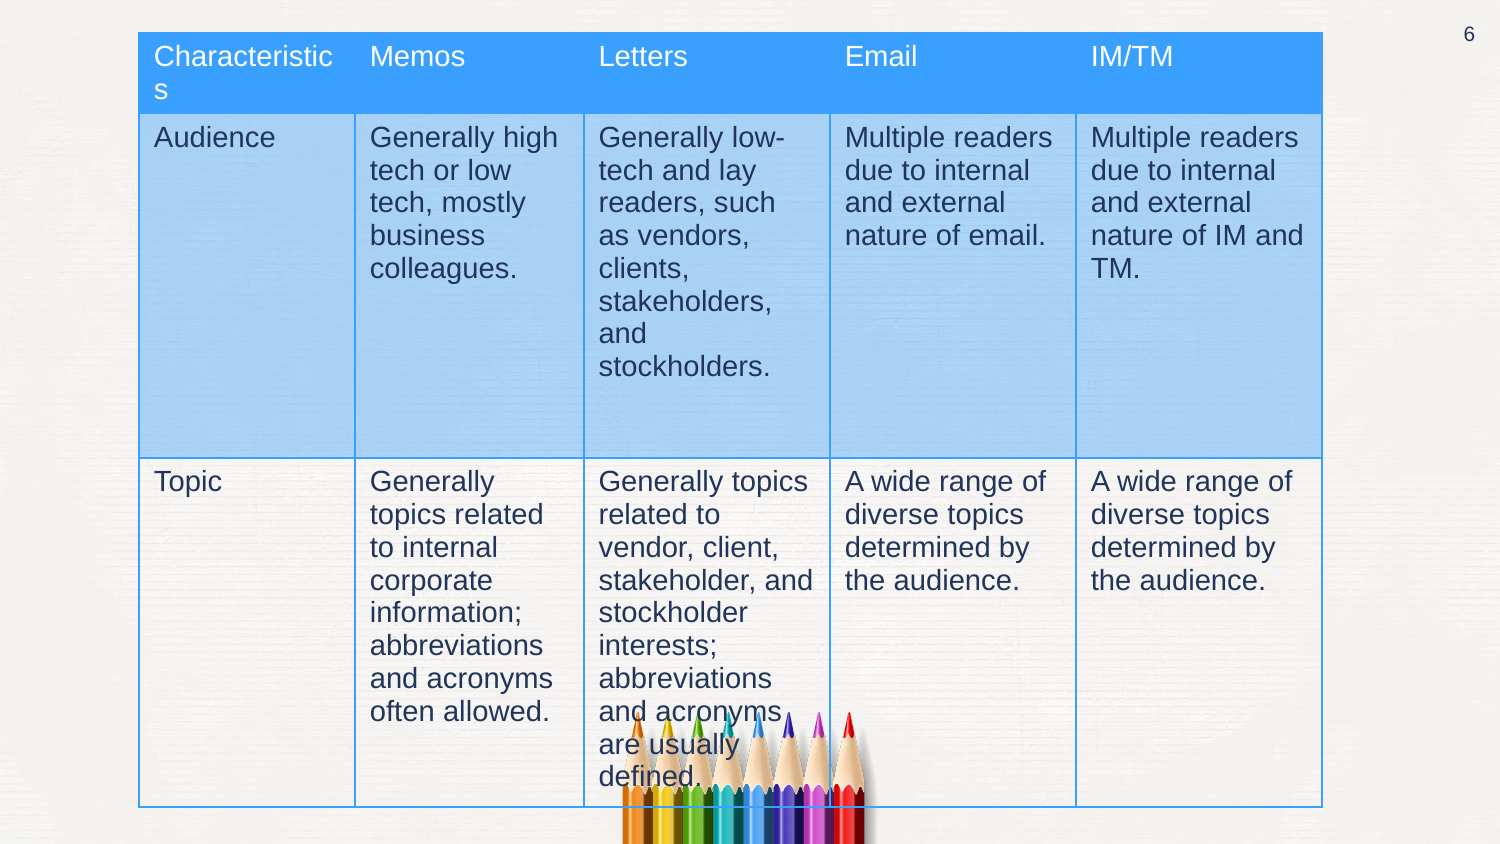

6
| Characteristics | Memos | Letters | Email | IM/TM |
| --- | --- | --- | --- | --- |
| Audience | Generally high tech or low tech, mostly business colleagues. | Generally low-tech and lay readers, such as vendors, clients, stakeholders, and stockholders. | Multiple readers due to internal and external nature of email. | Multiple readers due to internal and external nature of IM and TM. |
| Topic | Generally topics related to internal corporate information; abbreviations and acronyms often allowed. | Generally topics related to vendor, client, stakeholder, and stockholder interests; abbreviations and acronyms are usually defined. | A wide range of diverse topics determined by the audience. | A wide range of diverse topics determined by the audience. |